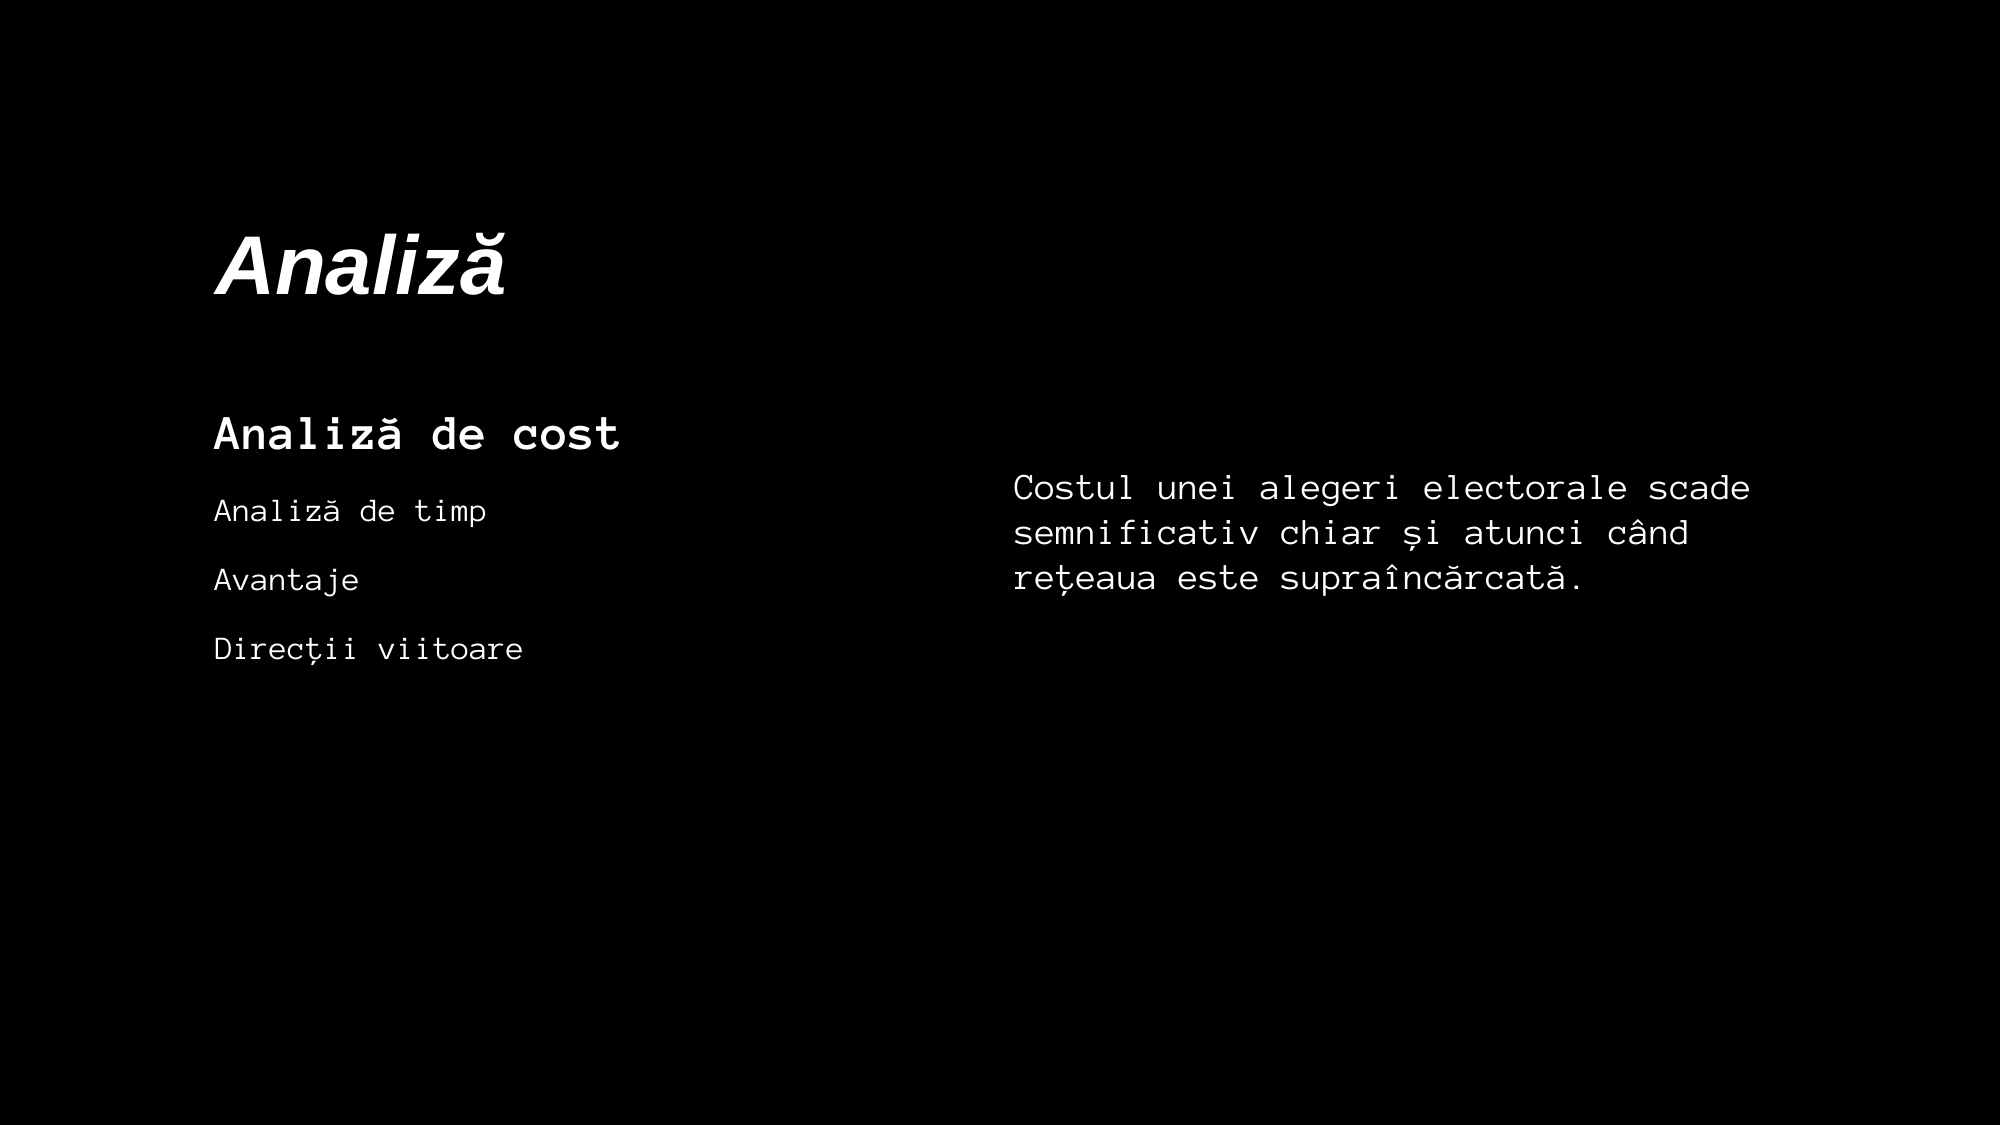

# Analiză
Analiză de cost
Analiză de timp
Avantaje
Direcții viitoare
Costul unei alegeri electorale scade semnificativ chiar și atunci când rețeaua este supraîncărcată.